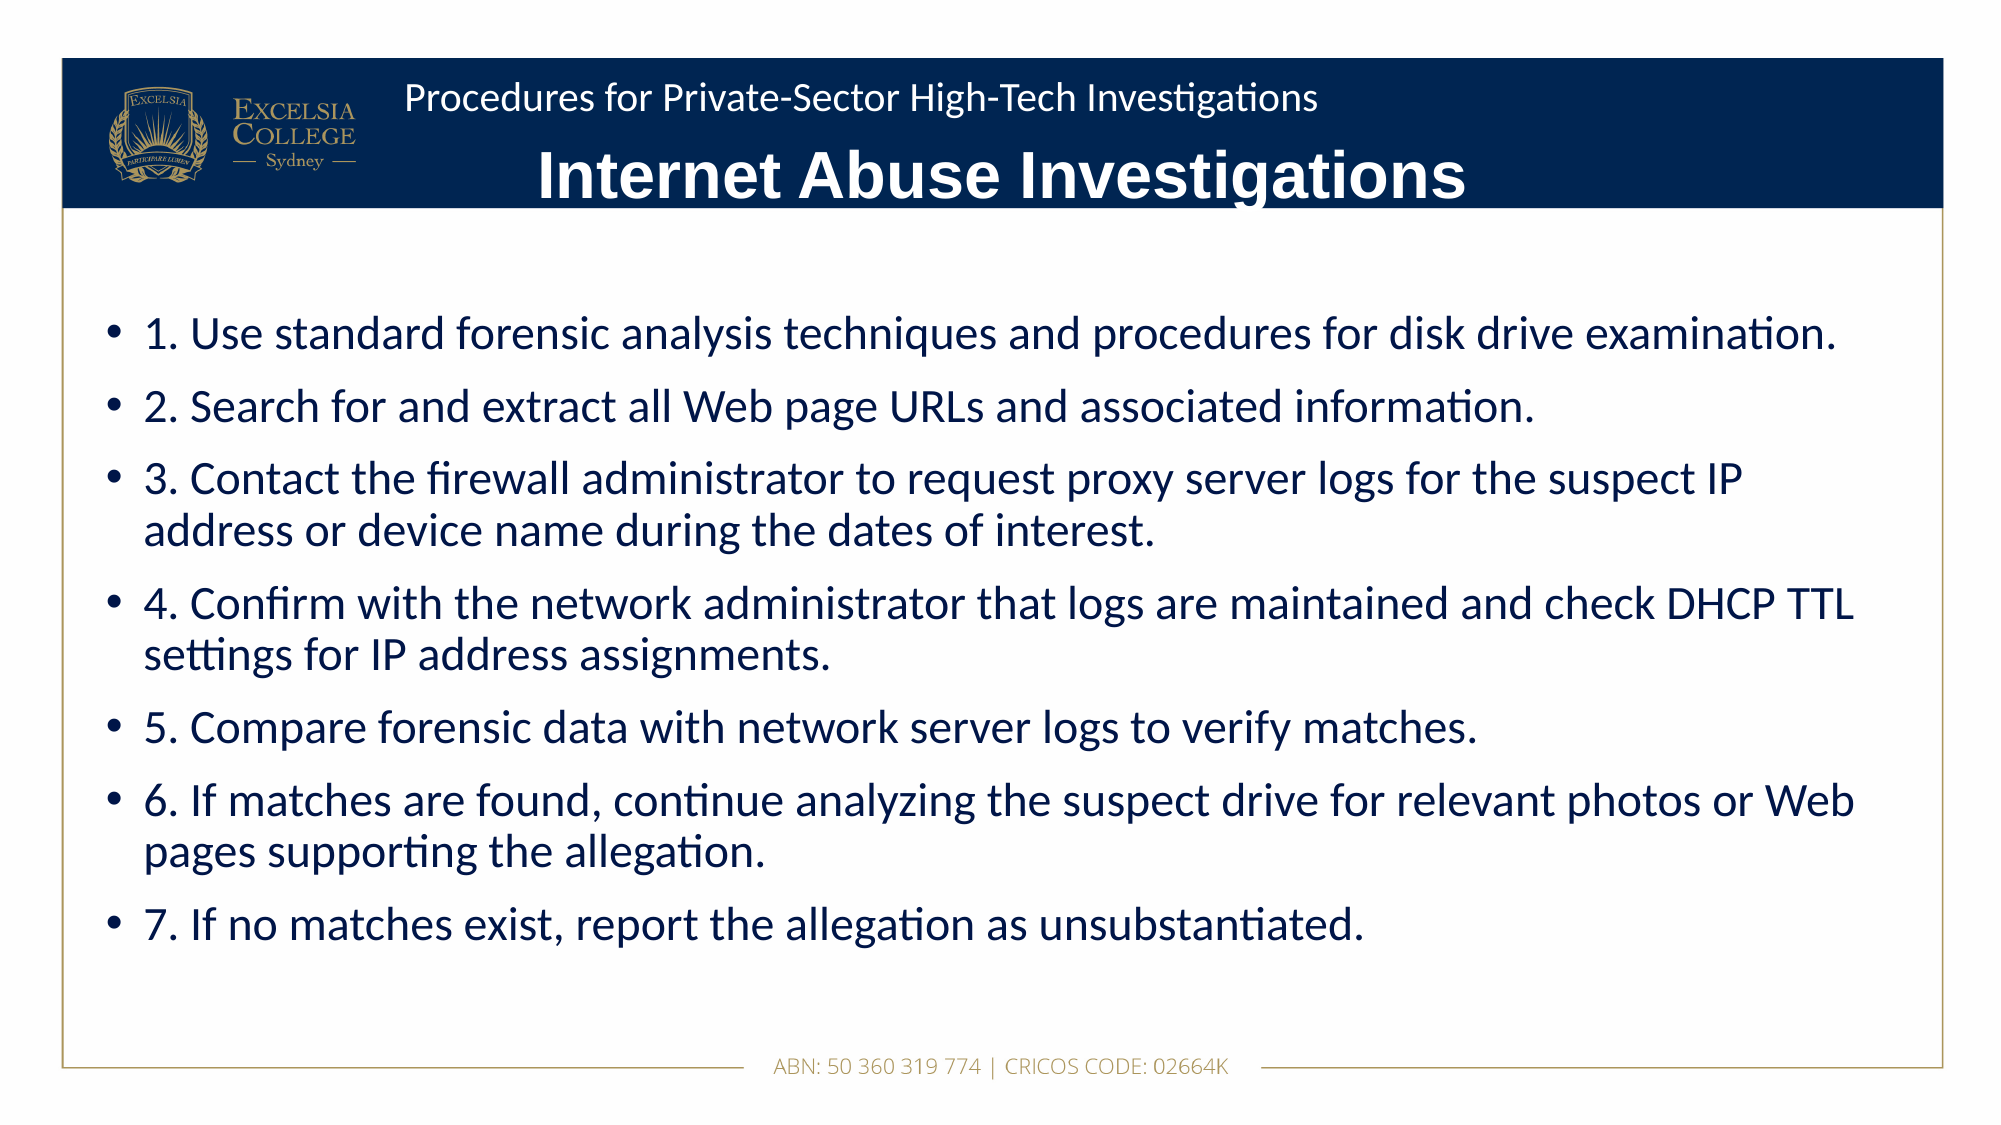

# Procedures for Private-Sector High-Tech Investigations
Internet Abuse Investigations
1. Use standard forensic analysis techniques and procedures for disk drive examination.
2. Search for and extract all Web page URLs and associated information.
3. Contact the firewall administrator to request proxy server logs for the suspect IP address or device name during the dates of interest.
4. Confirm with the network administrator that logs are maintained and check DHCP TTL settings for IP address assignments.
5. Compare forensic data with network server logs to verify matches.
6. If matches are found, continue analyzing the suspect drive for relevant photos or Web pages supporting the allegation.
7. If no matches exist, report the allegation as unsubstantiated.